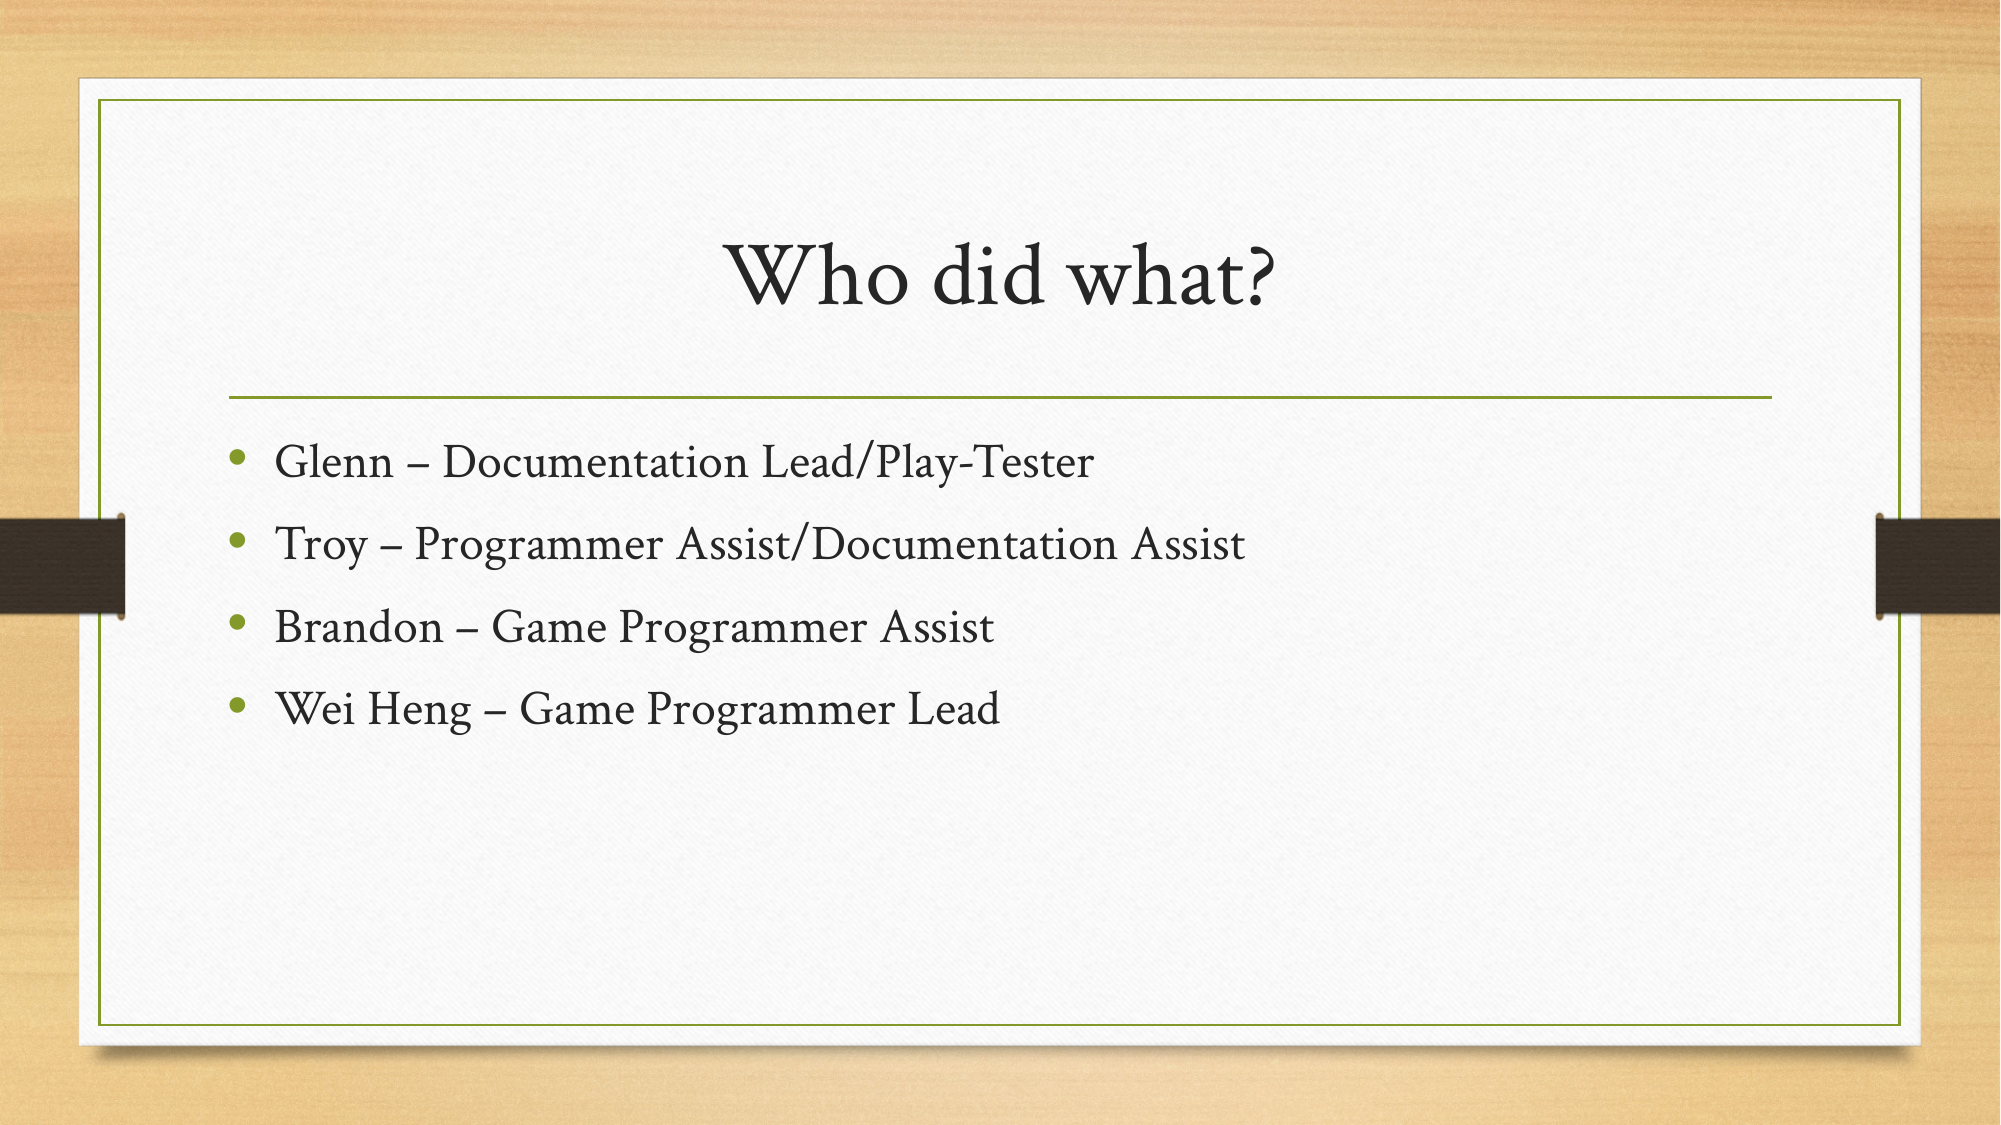

# Who did what?
Glenn – Documentation Lead/Play-Tester
Troy – Programmer Assist/Documentation Assist
Brandon – Game Programmer Assist
Wei Heng – Game Programmer Lead